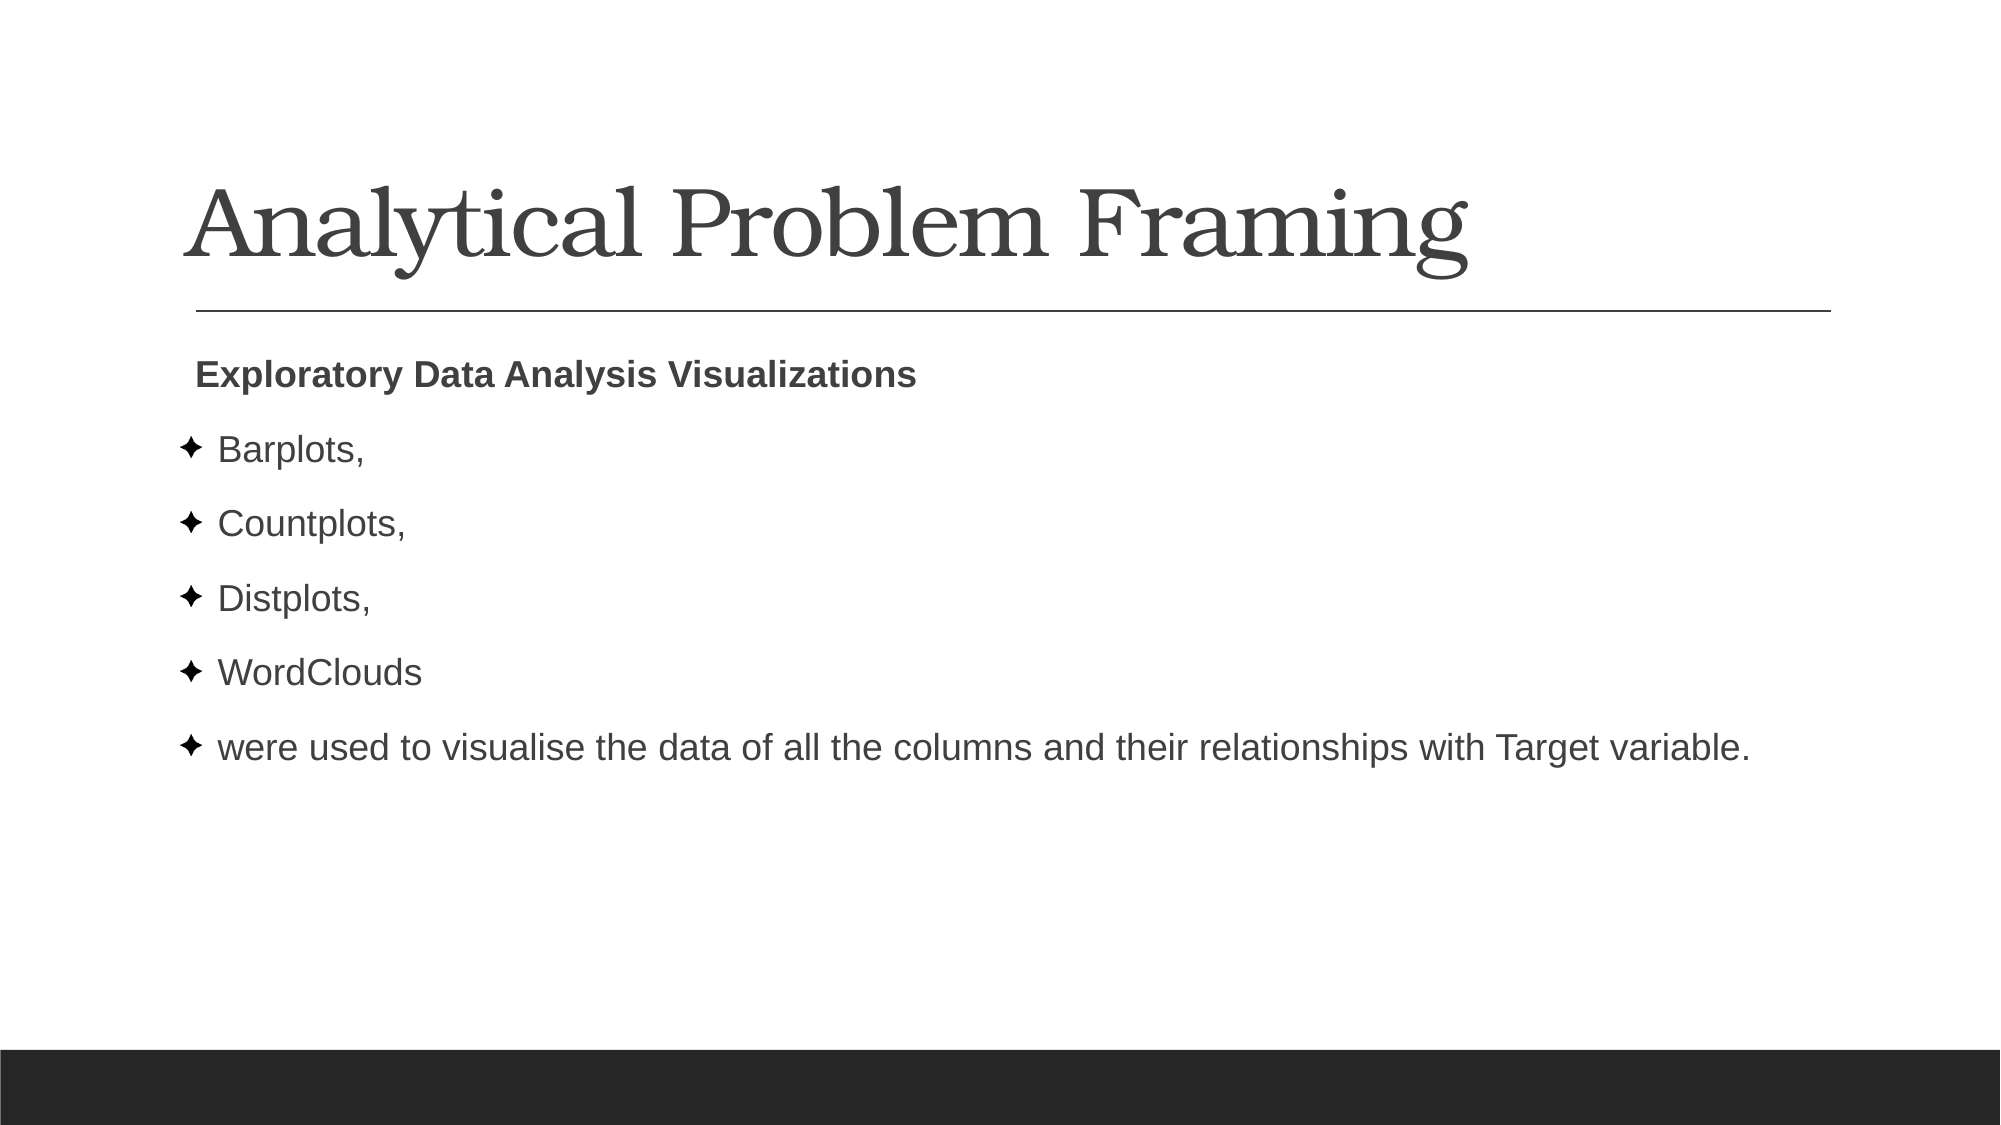

# Analytical Problem Framing
Exploratory Data Analysis Visualizations
Barplots,
Countplots,
Distplots,
WordClouds
were used to visualise the data of all the columns and their relationships with Target variable.